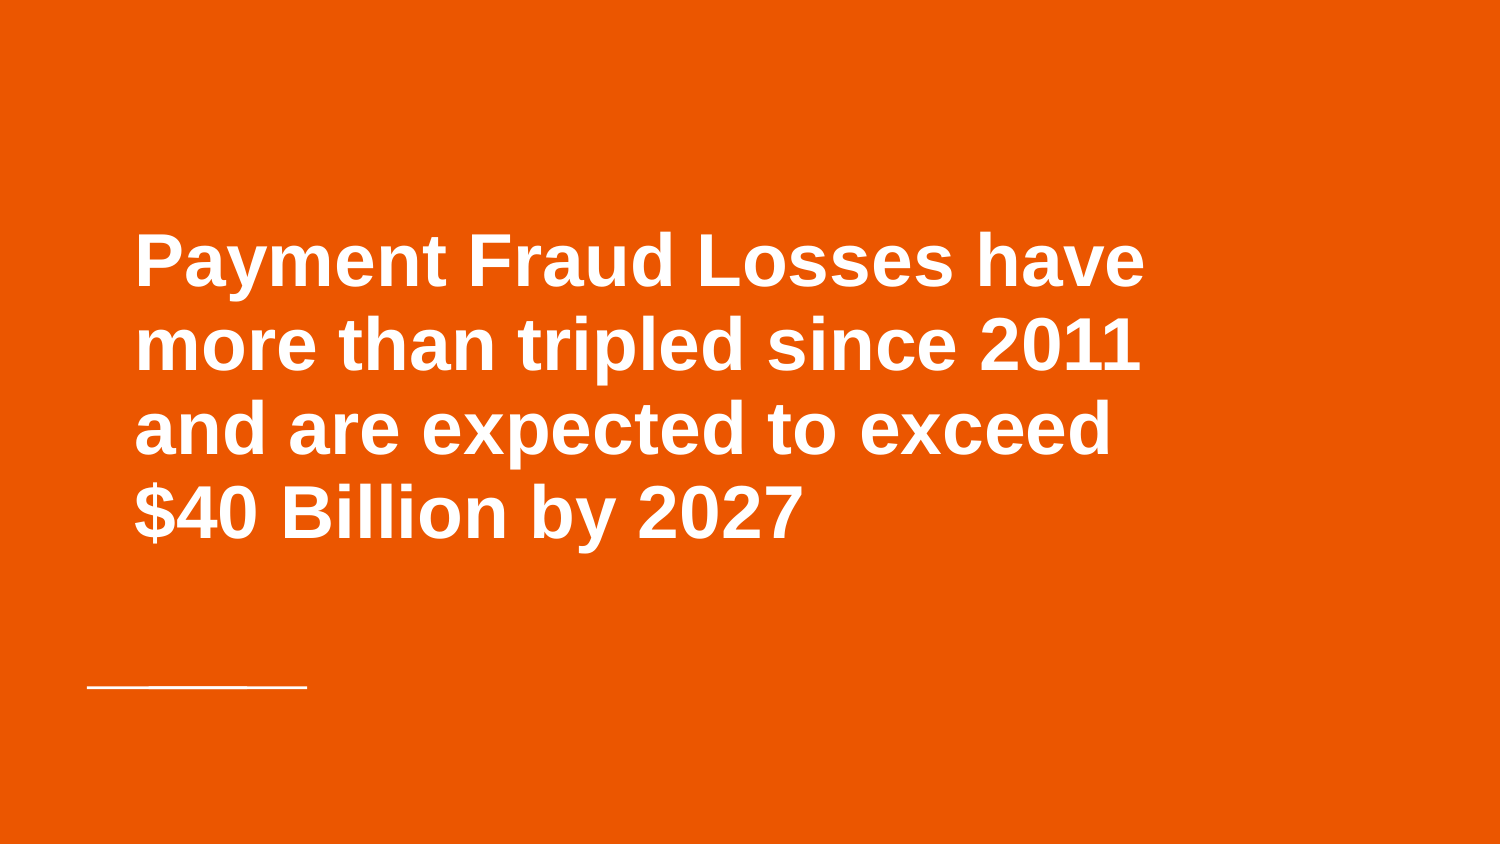

# Payment Fraud Losses have more than tripled since 2011 and are expected to exceed $40 Billion by 2027